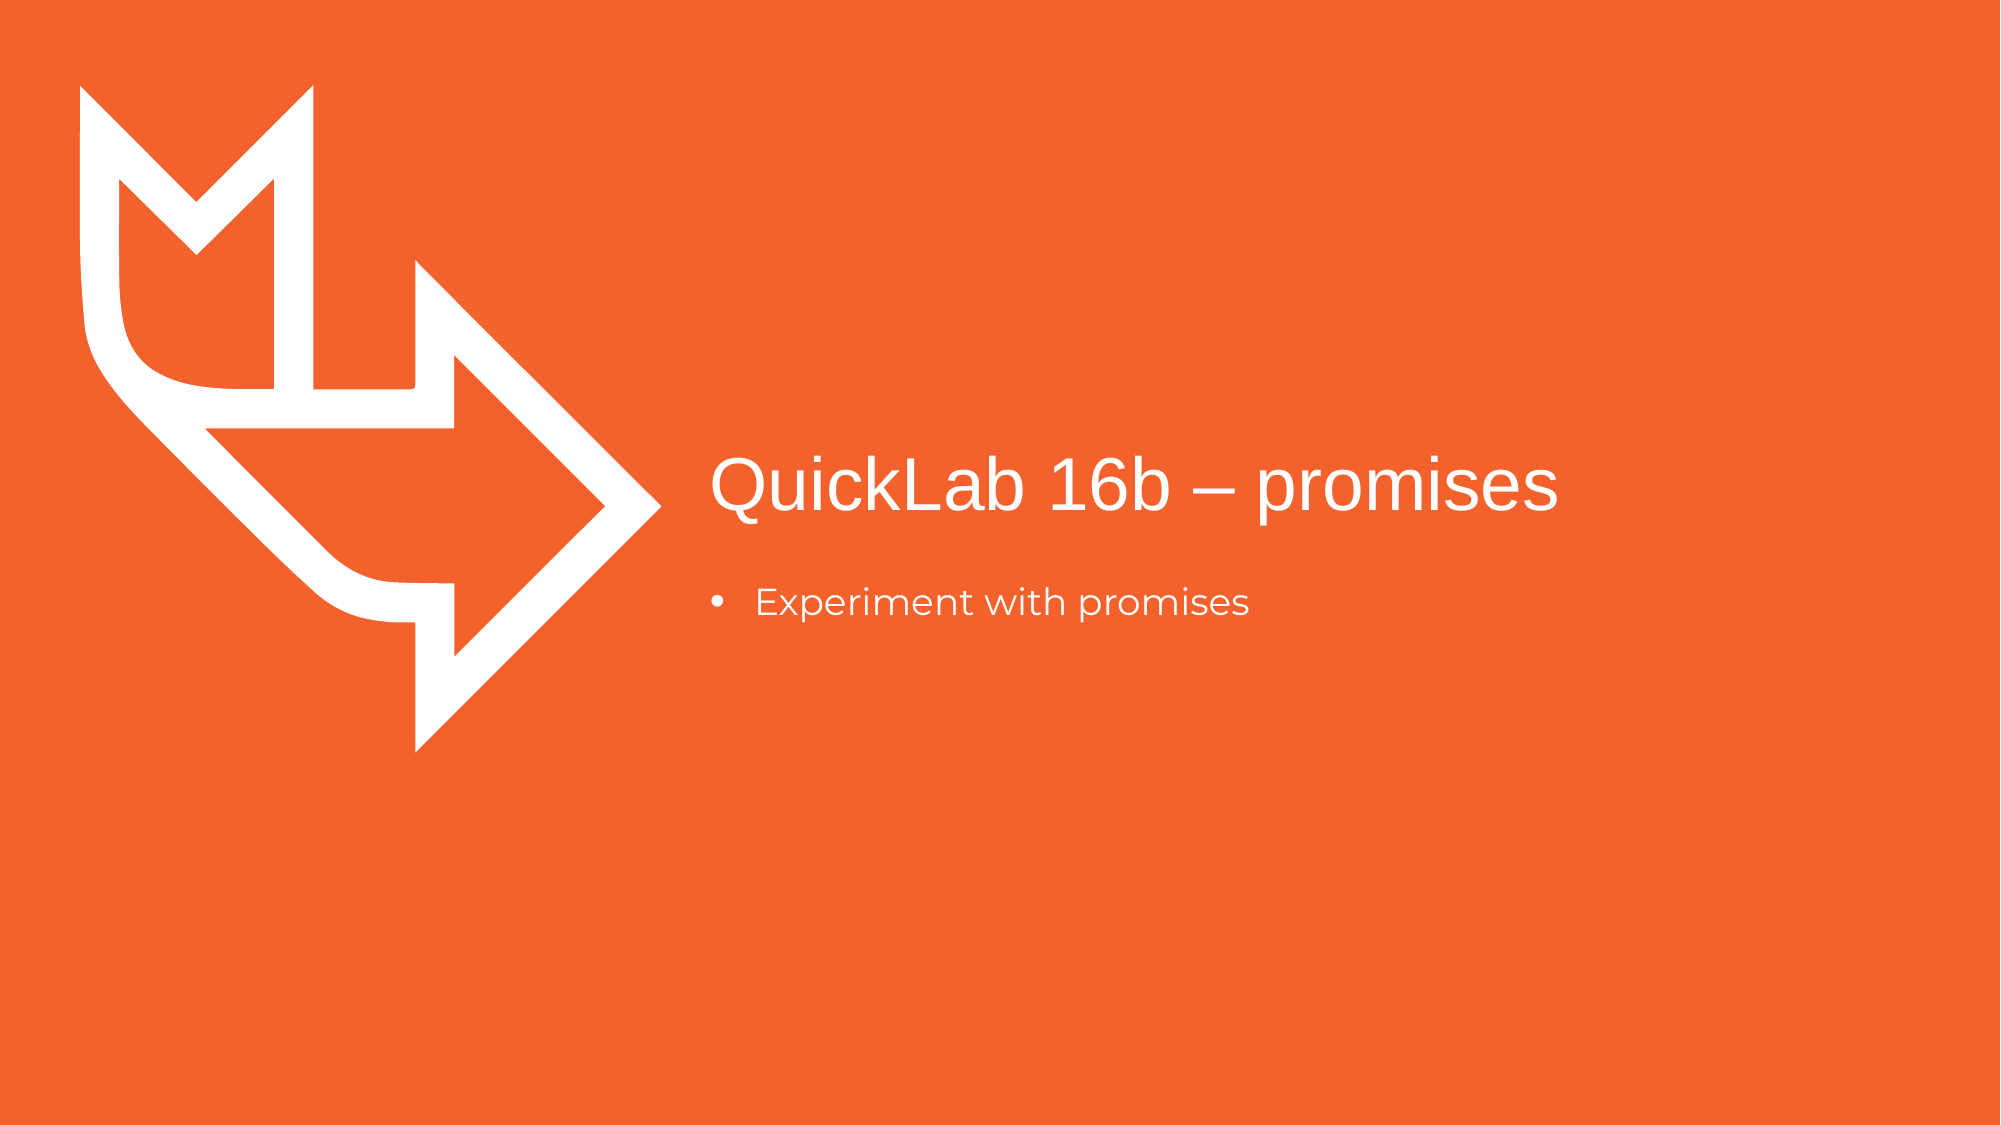

# QuickLab 16b – promises
Experiment with promises